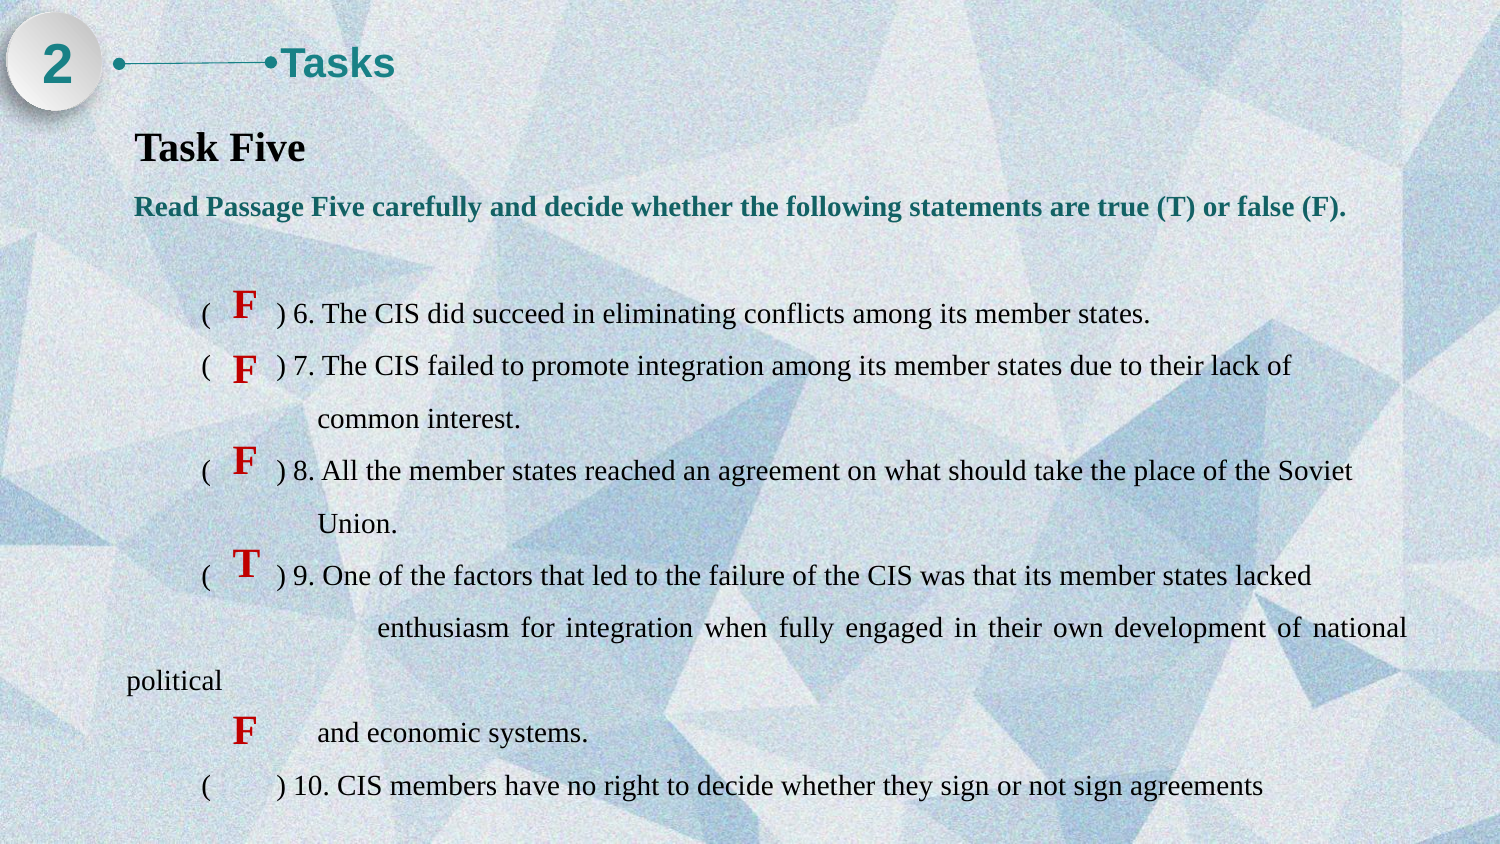

2
Tasks
Task Five
Read Passage Five carefully and decide whether the following statements are true (T) or false (F).
(         ) 6. The CIS did succeed in eliminating conflicts among its member states.
(         ) 7. The CIS failed to promote integration among its member states due to their lack of
                common interest.
(         ) 8. All the member states reached an agreement on what should take the place of the Soviet
                Union.
(         ) 9. One of the factors that led to the failure of the CIS was that its member states lacked
                enthusiasm for integration when fully engaged in their own development of national political
                and economic systems.
(         ) 10. CIS members have no right to decide whether they sign or not sign agreements
F
F
F
T
F